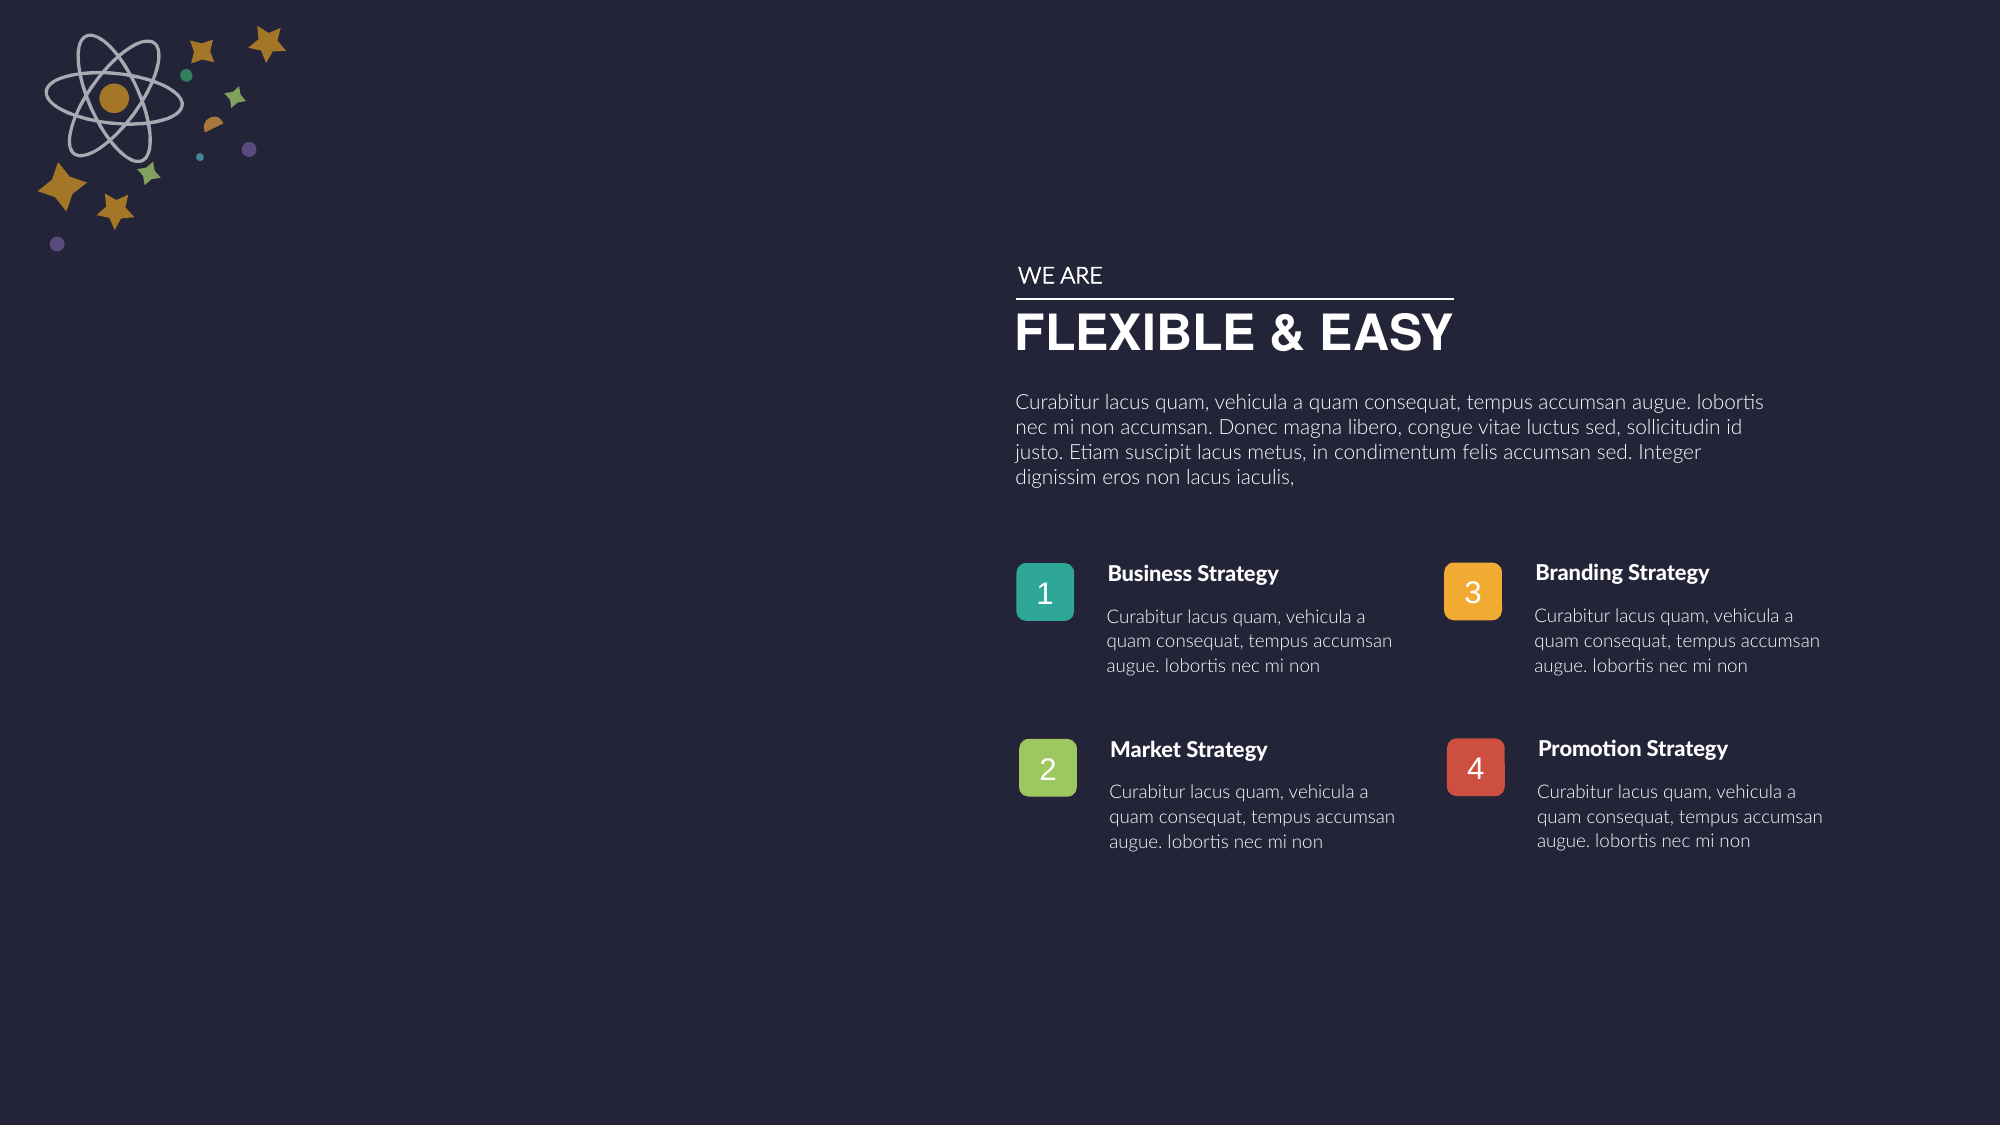

WE ARE
FLEXIBLE & EASY

Curabitur lacus quam, vehicula a quam consequat, tempus accumsan augue. lobortis nec mi non accumsan. Donec magna libero, congue vitae luctus sed, sollicitudin id justo. Etiam suscipit lacus metus, in condimentum felis accumsan sed. Integer dignissim eros non lacus iaculis,
Branding Strategy
Business Strategy
3
1
Curabitur lacus quam, vehicula a quam consequat, tempus accumsan augue. lobortis nec mi non
Curabitur lacus quam, vehicula a quam consequat, tempus accumsan augue. lobortis nec mi non
Promotion Strategy
Market Strategy
4
2
Curabitur lacus quam, vehicula a quam consequat, tempus accumsan augue. lobortis nec mi non
Curabitur lacus quam, vehicula a quam consequat, tempus accumsan augue. lobortis nec mi non